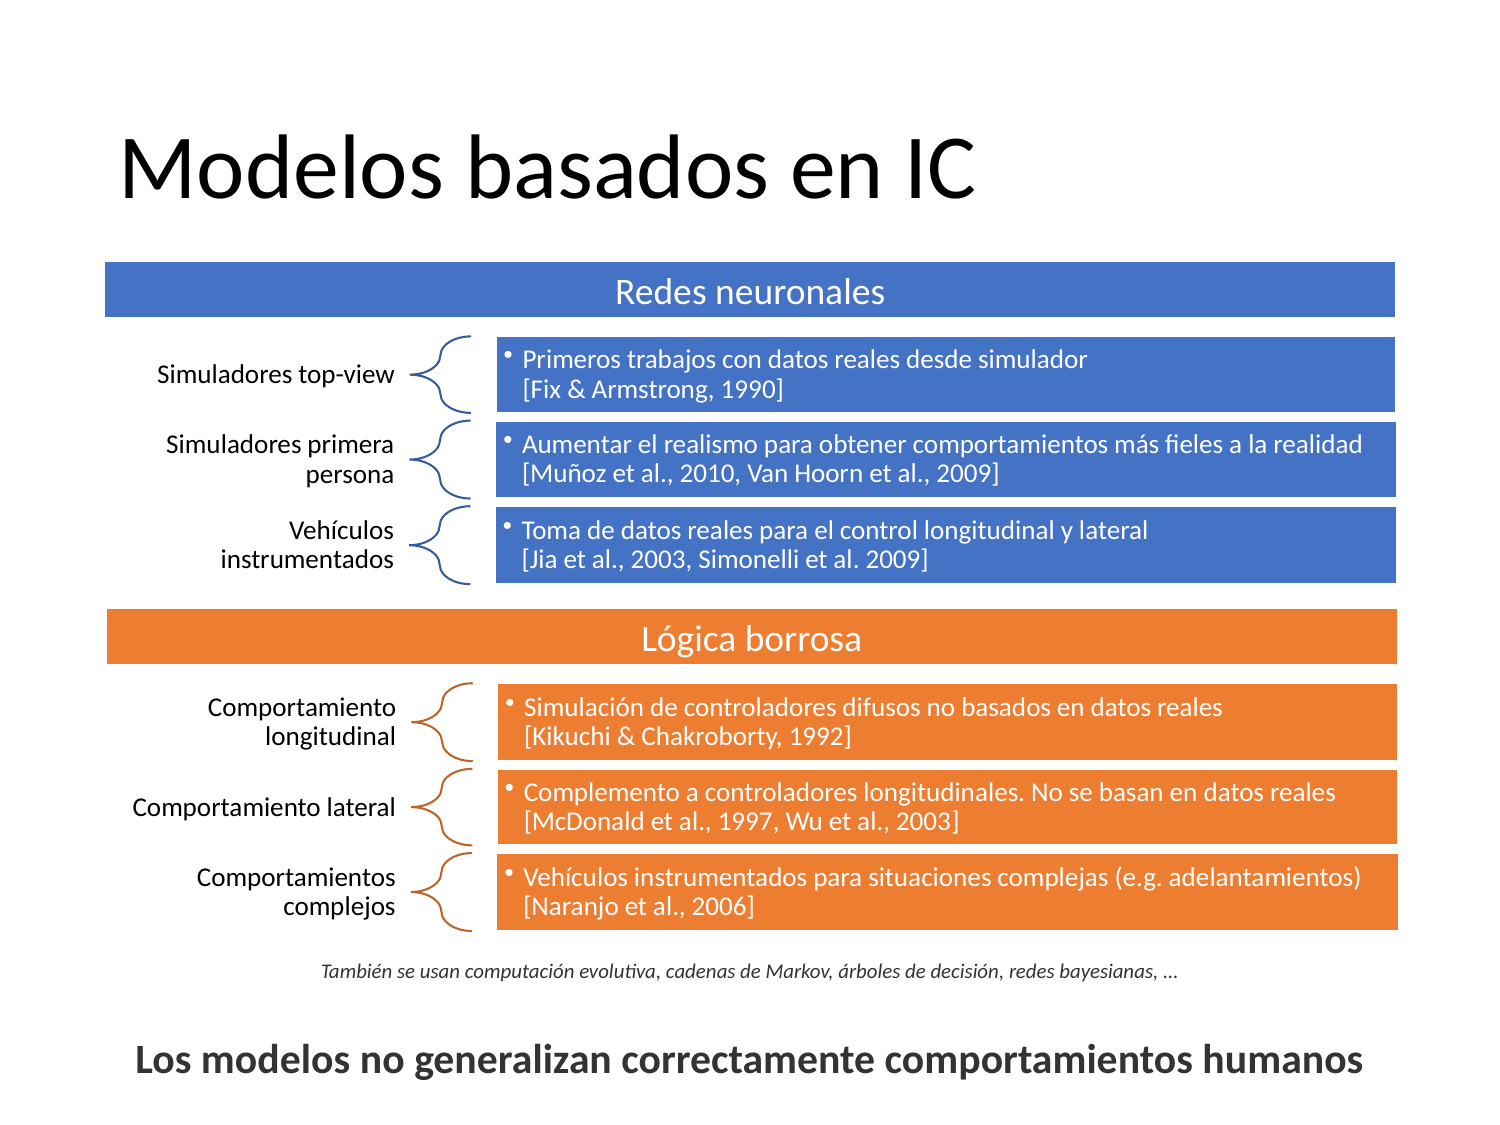

# Modelos basados en IC
Redes neuronales
Simuladores top-view
Primeros trabajos con datos reales desde simulador
[Fix & Armstrong, 1990]
Simuladores primera persona
Aumentar el realismo para obtener comportamientos más fieles a la realidad
[Muñoz et al., 2010, Van Hoorn et al., 2009]
Vehículos instrumentados
Toma de datos reales para el control longitudinal y lateral
[Jia et al., 2003, Simonelli et al. 2009]
Lógica borrosa
Comportamiento longitudinal
Simulación de controladores difusos no basados en datos reales
[Kikuchi & Chakroborty, 1992]
Comportamiento lateral
Complemento a controladores longitudinales. No se basan en datos reales
[McDonald et al., 1997, Wu et al., 2003]
Comportamientos complejos
Vehículos instrumentados para situaciones complejas (e.g. adelantamientos)
[Naranjo et al., 2006]
También se usan computación evolutiva, cadenas de Markov, árboles de decisión, redes bayesianas, ...
Los modelos no generalizan correctamente comportamientos humanos